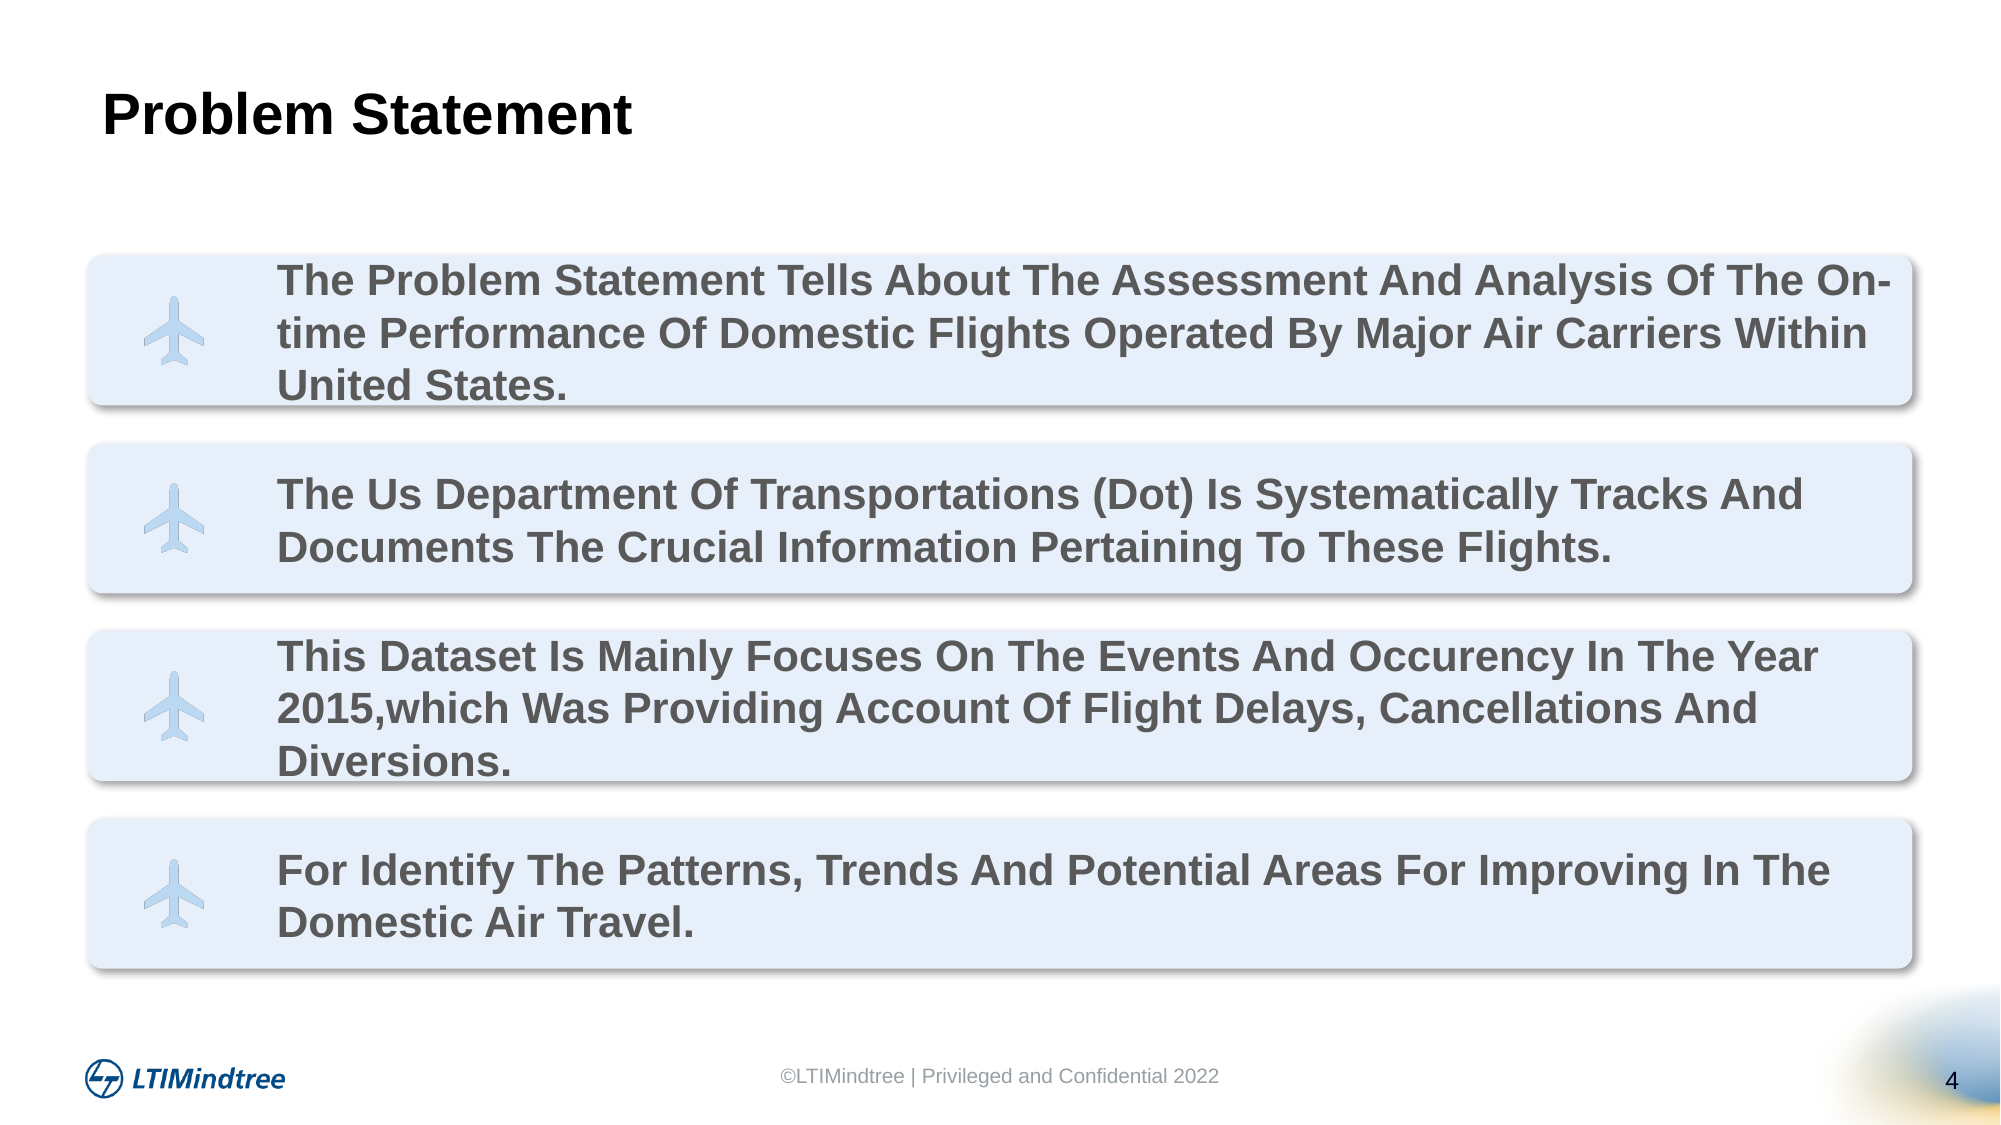

Problem Statement
The Problem Statement Tells About The Assessment And Analysis Of The On-time Performance Of Domestic Flights Operated By Major Air Carriers Within United States.
The Us Department Of Transportations (Dot) Is Systematically Tracks And Documents The Crucial Information Pertaining To These Flights.
This Dataset Is Mainly Focuses On The Events And Occurency In The Year 2015,which Was Providing Account Of Flight Delays, Cancellations And Diversions.
For Identify The Patterns, Trends And Potential Areas For Improving In The Domestic Air Travel.